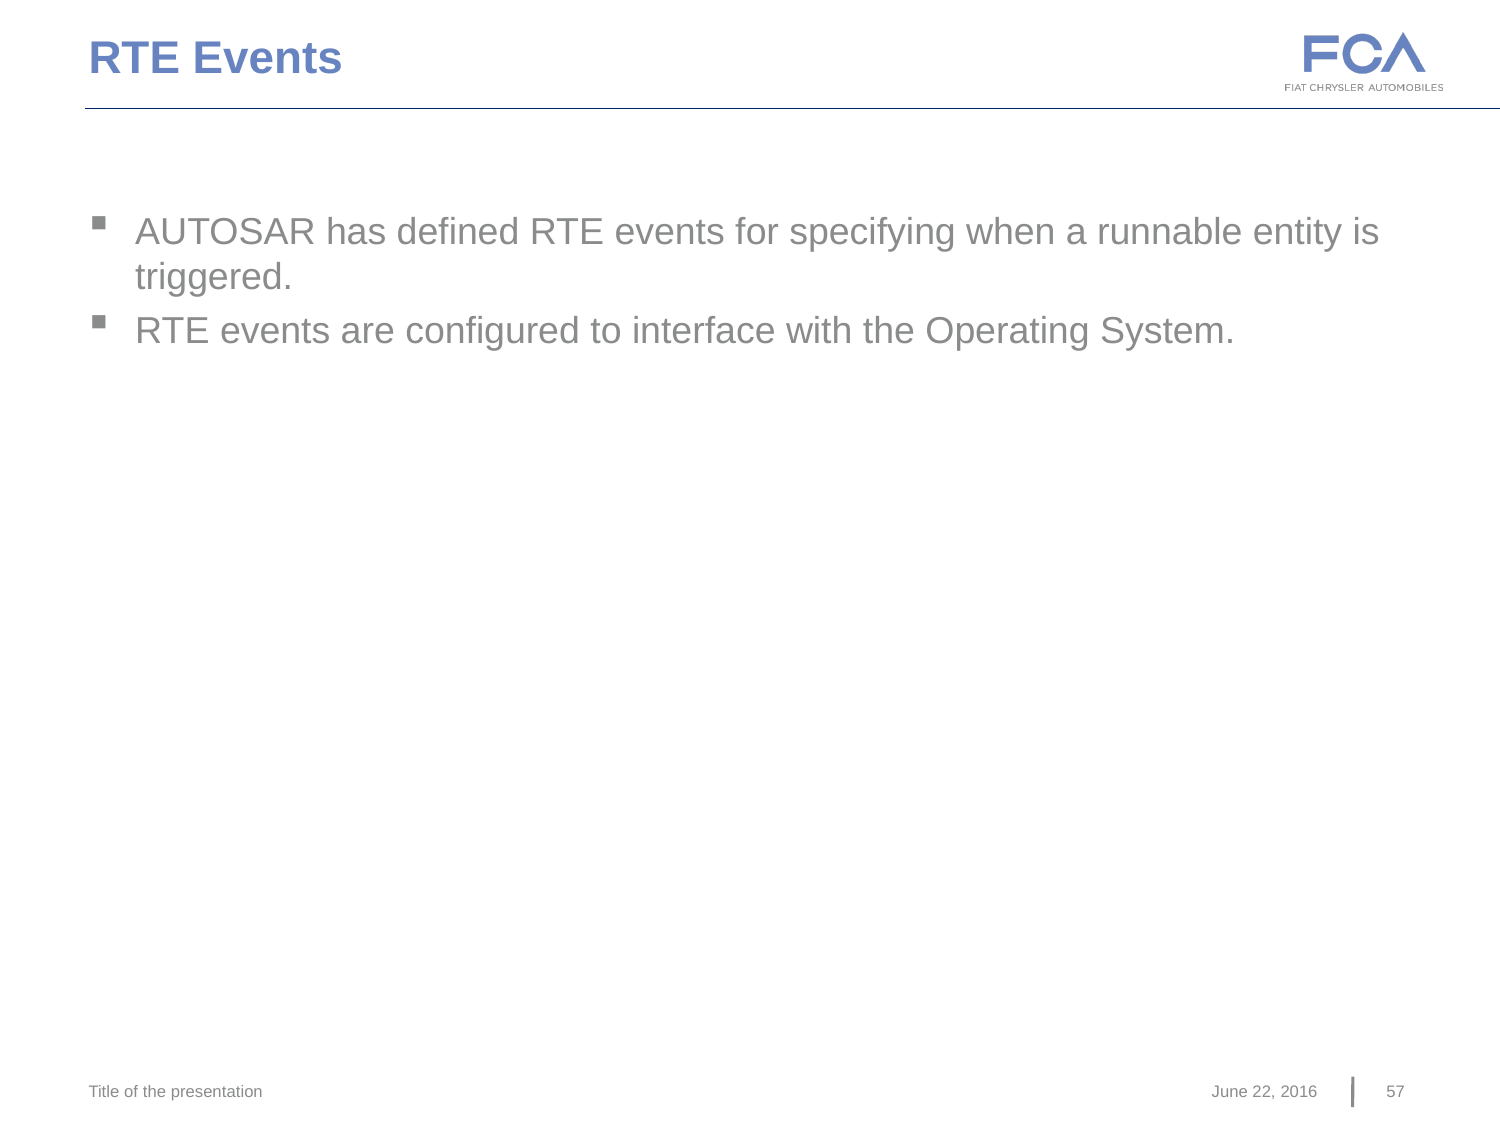

RTE Events
AUTOSAR has defined RTE events for specifying when a runnable entity is triggered.
RTE events are configured to interface with the Operating System.

Title of the presentation
June 22, 2016
57